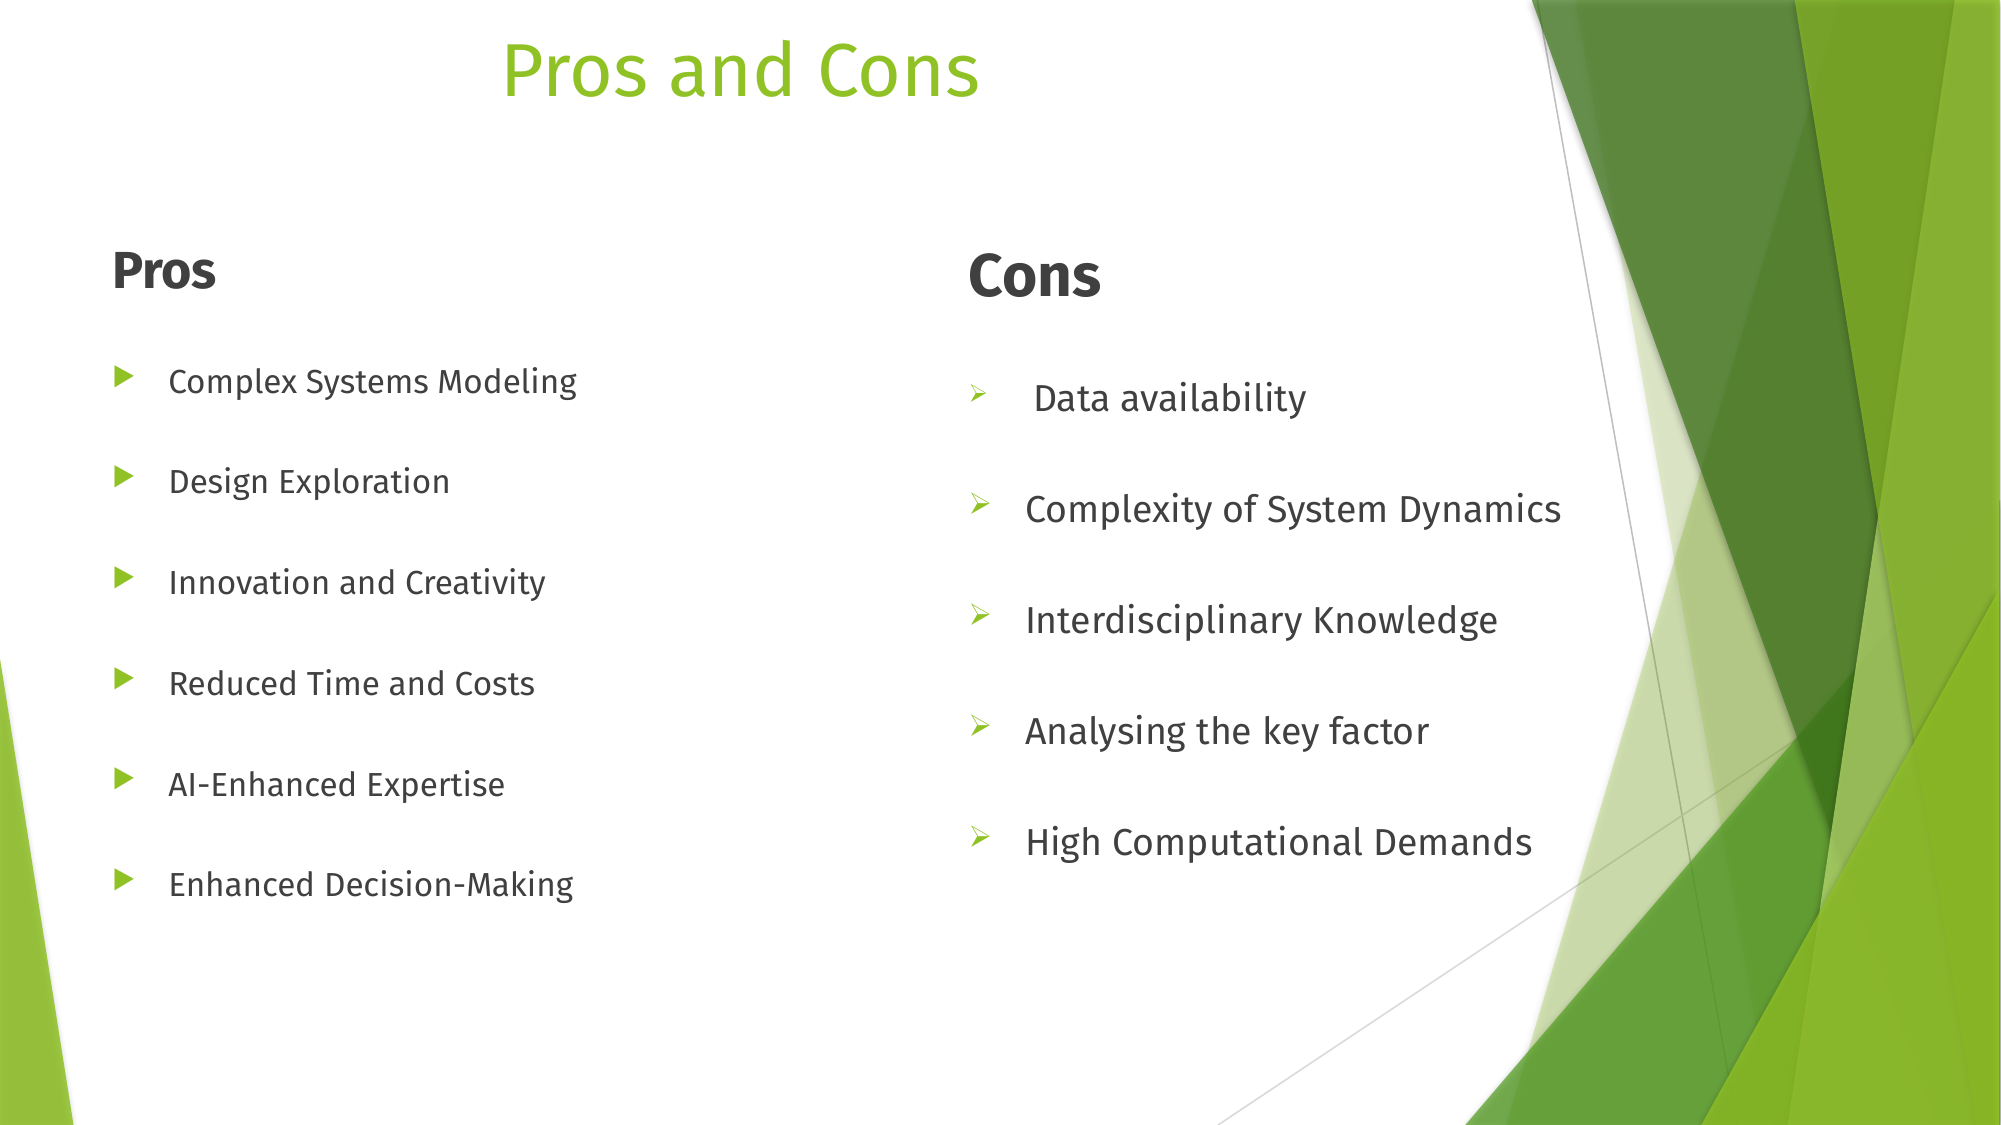

# Pros and Cons
Cons
 Data availability
Complexity of System Dynamics
Interdisciplinary Knowledge
Analysing the key factor
High Computational Demands

Pros
Complex Systems Modeling
Design Exploration
Innovation and Creativity
Reduced Time and Costs
AI-Enhanced Expertise
Enhanced Decision-Making